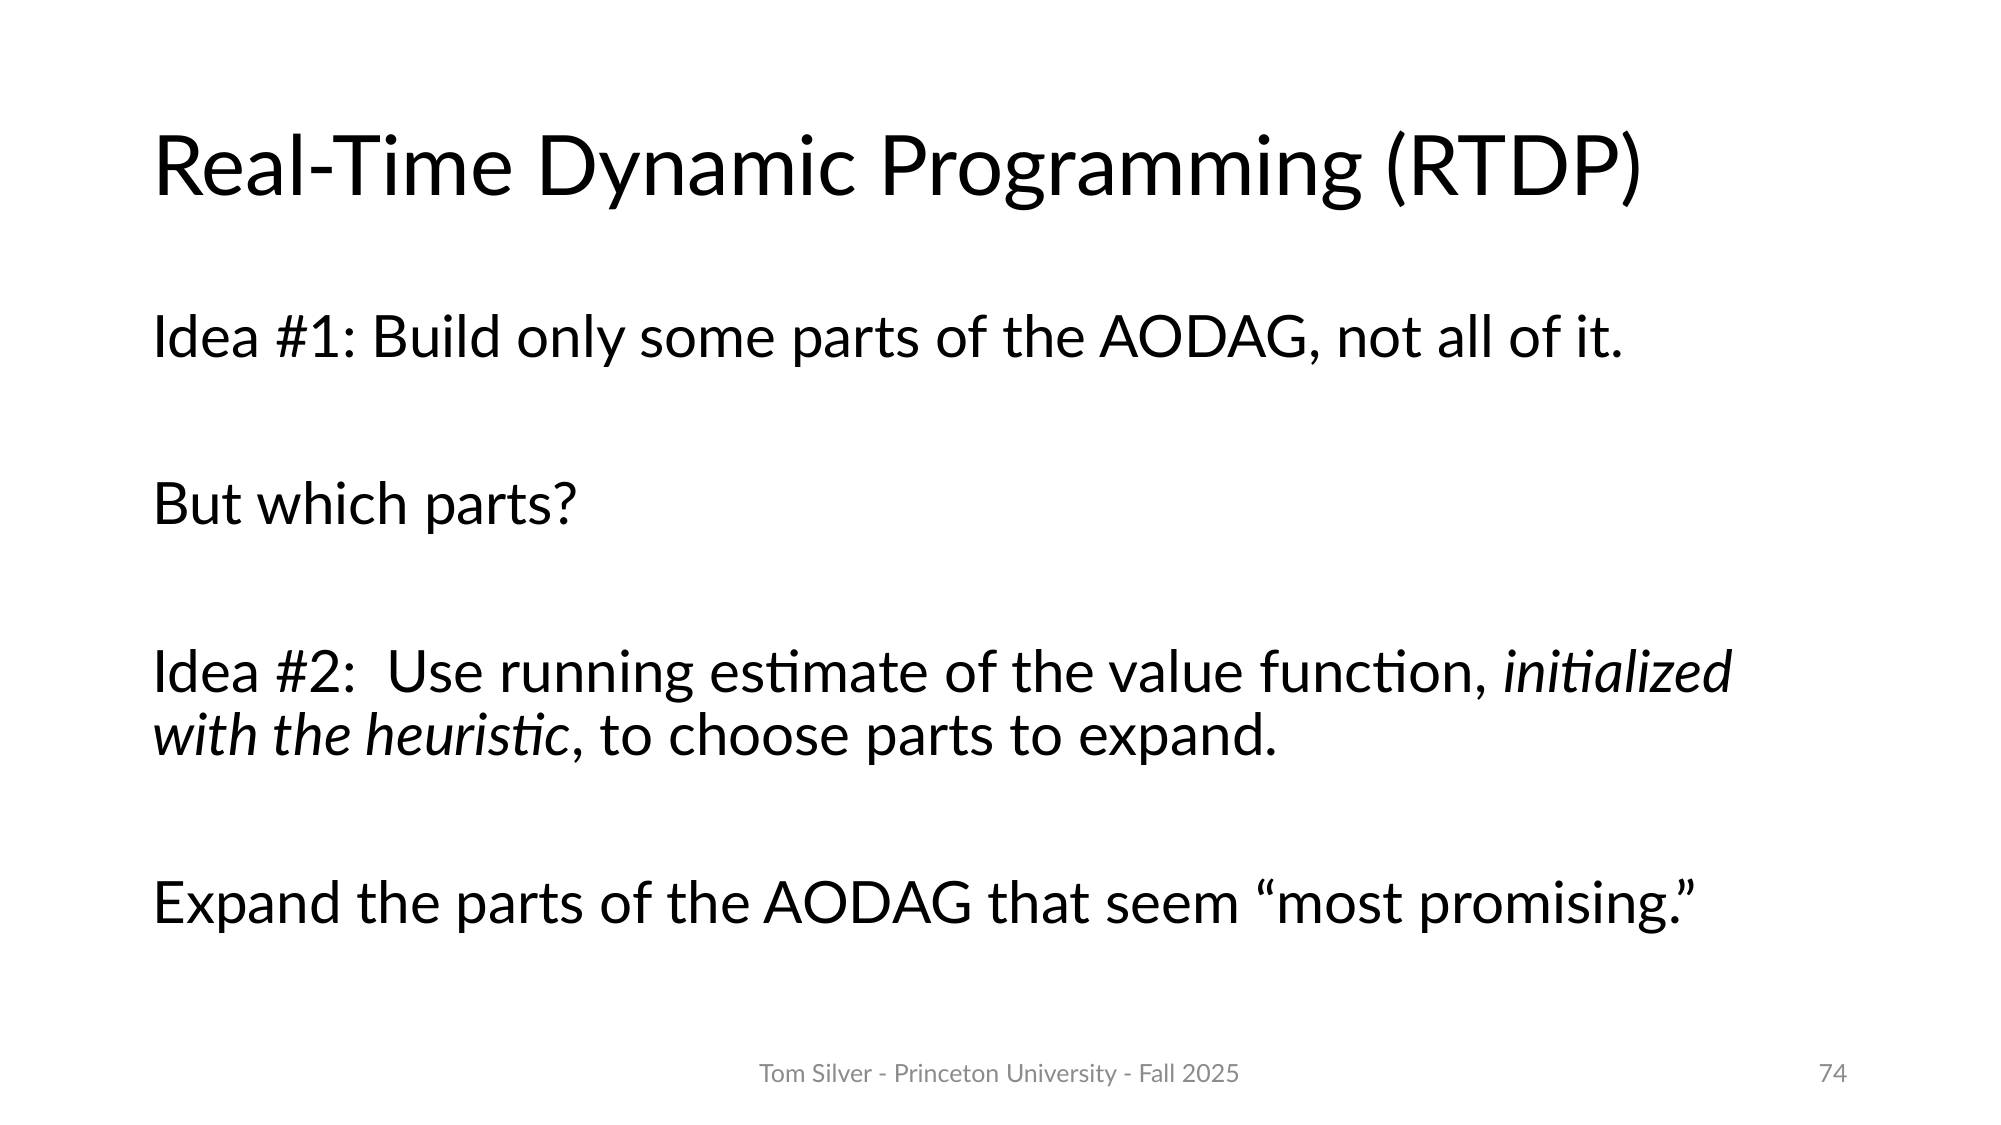

# Real-Time Dynamic Programming (RTDP)
Idea #1: Build only some parts of the AODAG, not all of it.

But which parts?

Idea #2:  Use running estimate of the value function, initialized with the heuristic, to choose parts to expand.

Expand the parts of the AODAG that seem “most promising.”
Tom Silver - Princeton University - Fall 2025
74